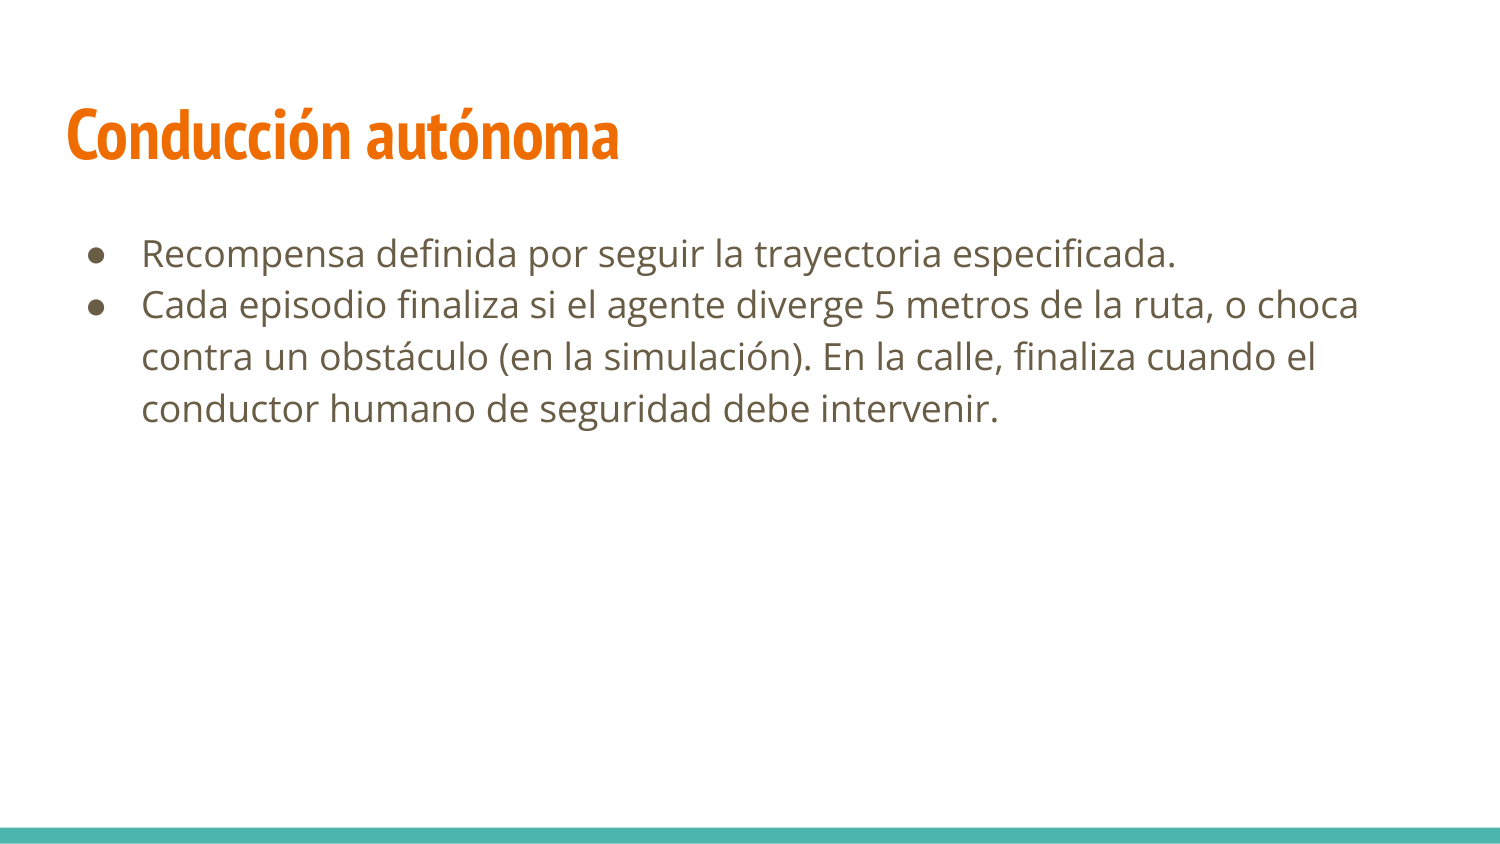

# Conducción autónoma
Recompensa definida por seguir la trayectoria especificada.
Cada episodio finaliza si el agente diverge 5 metros de la ruta, o choca contra un obstáculo (en la simulación). En la calle, finaliza cuando el conductor humano de seguridad debe intervenir.